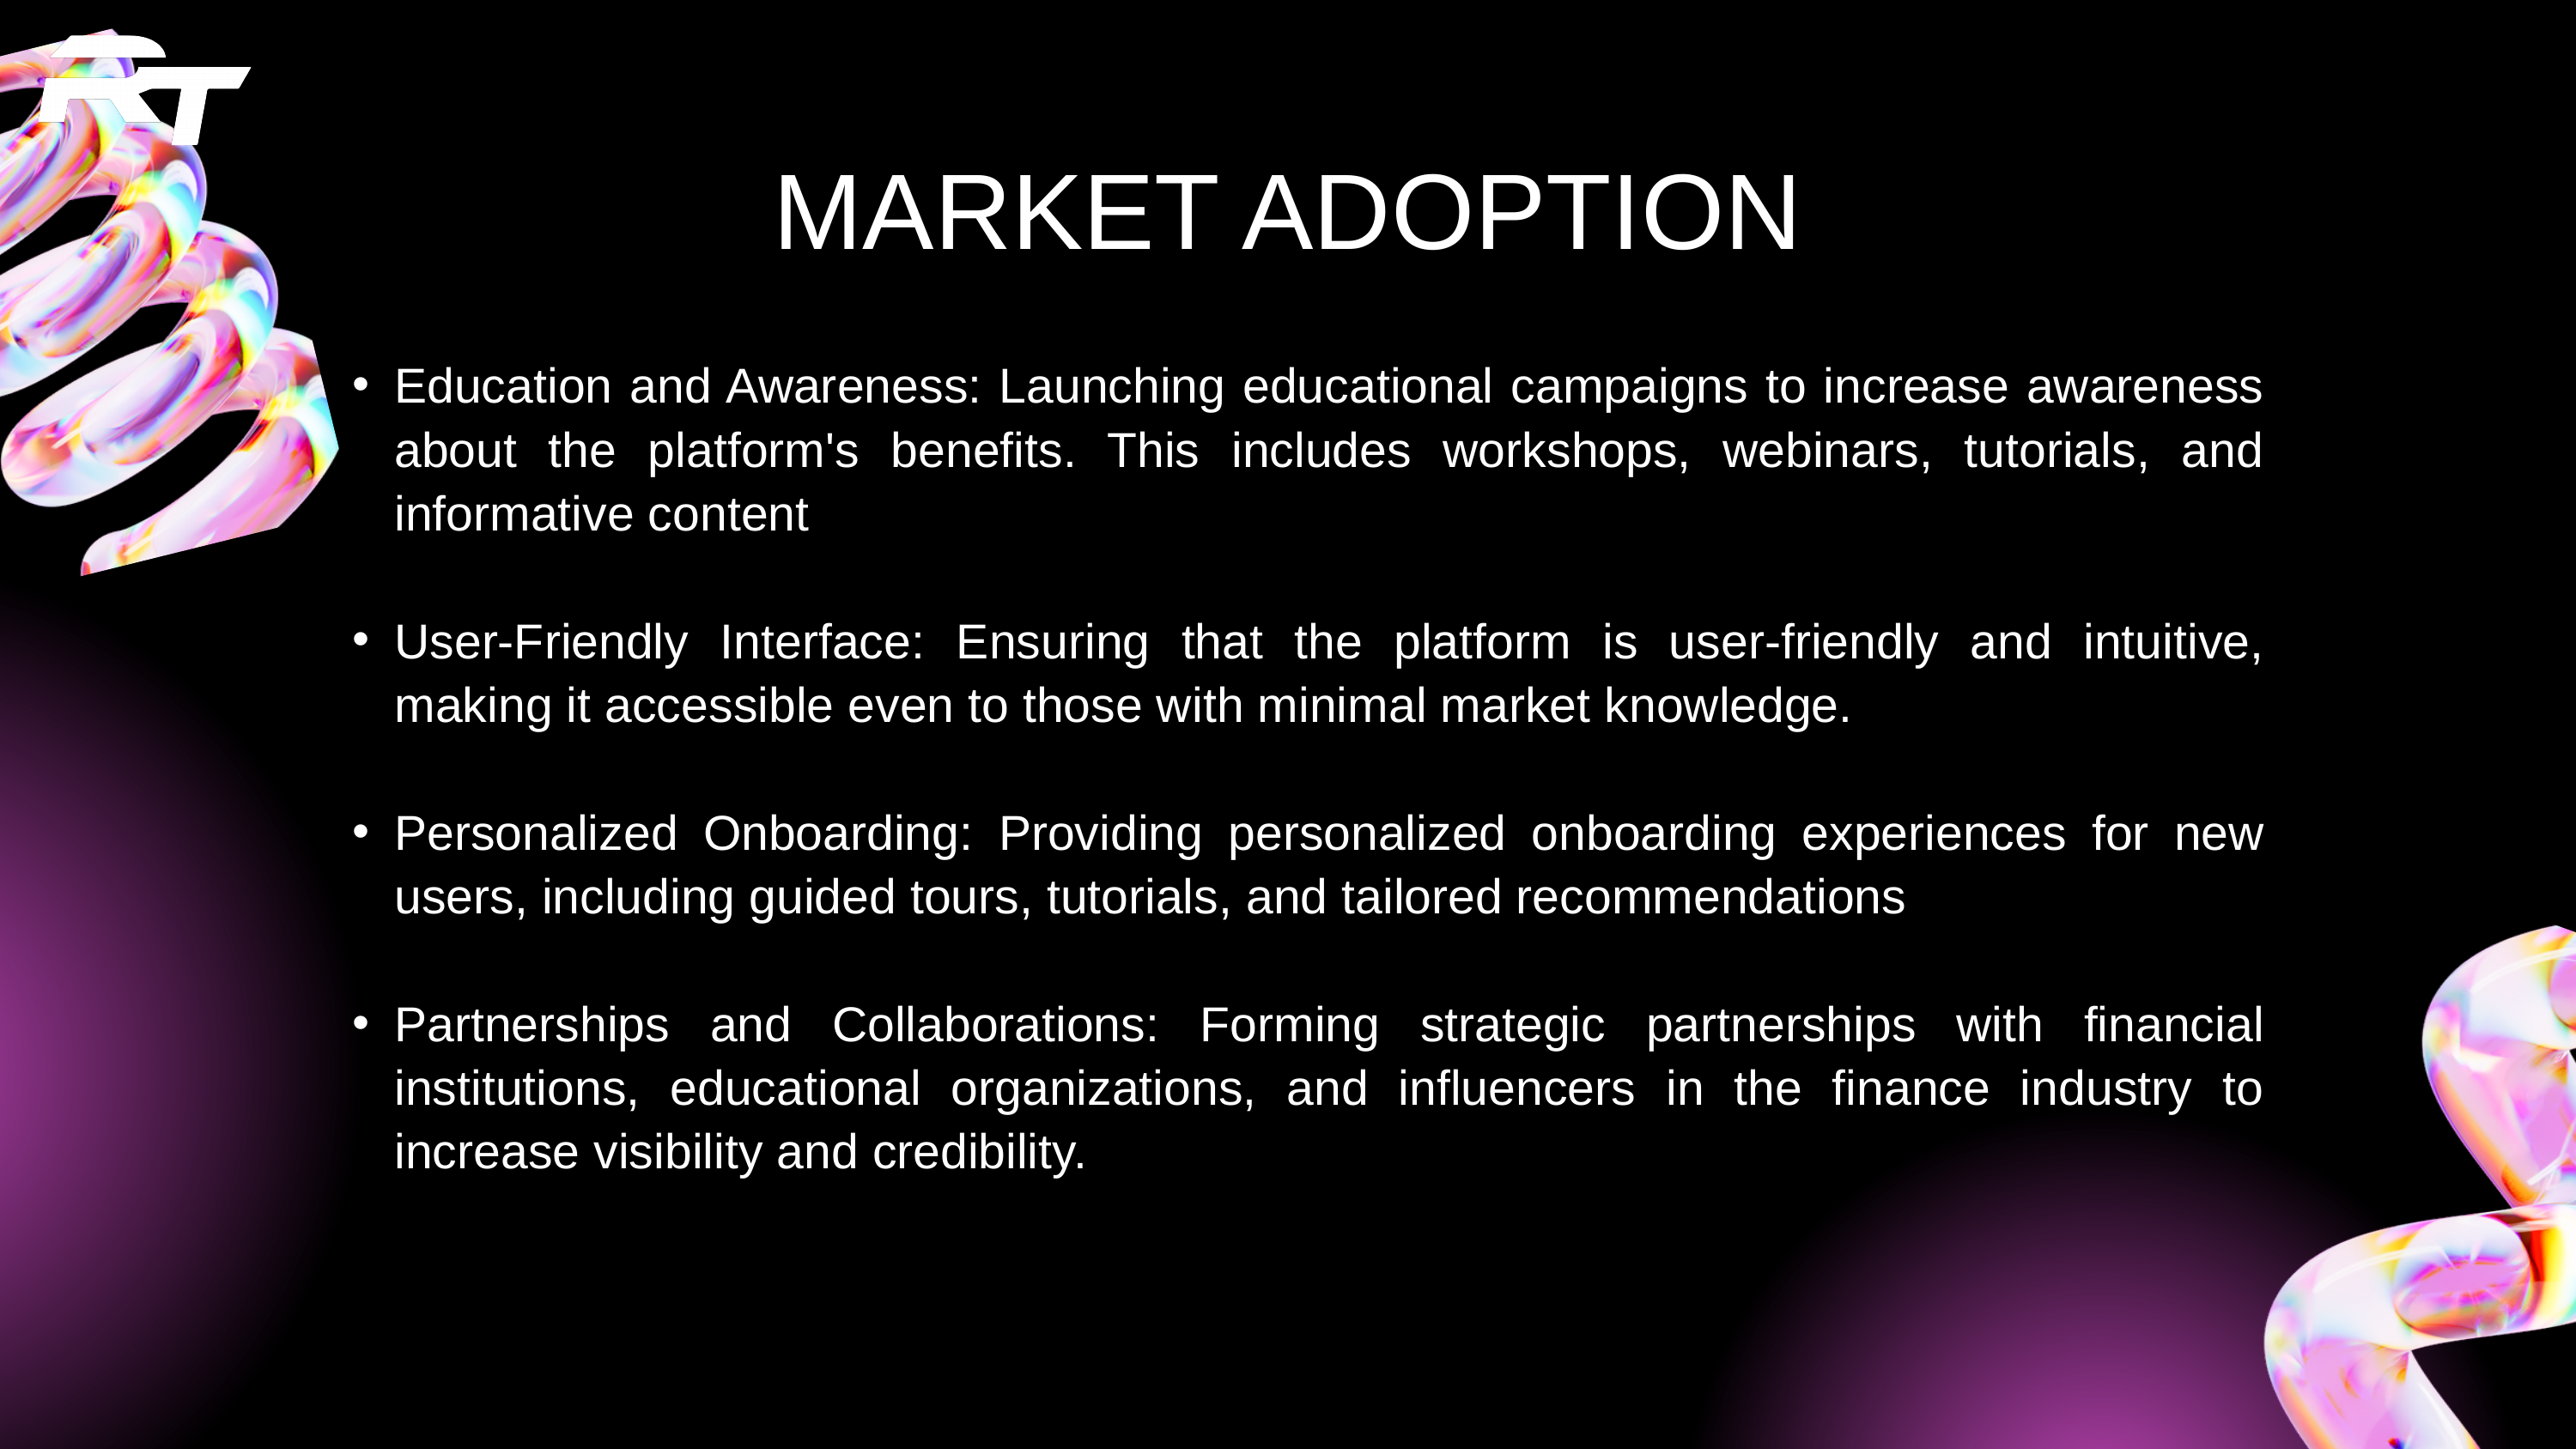

MARKET ADOPTION
Education and Awareness: Launching educational campaigns to increase awareness about the platform's benefits. This includes workshops, webinars, tutorials, and informative content

User-Friendly Interface: Ensuring that the platform is user-friendly and intuitive, making it accessible even to those with minimal market knowledge.

Personalized Onboarding: Providing personalized onboarding experiences for new users, including guided tours, tutorials, and tailored recommendations

Partnerships and Collaborations: Forming strategic partnerships with financial institutions, educational organizations, and influencers in the finance industry to increase visibility and credibility.